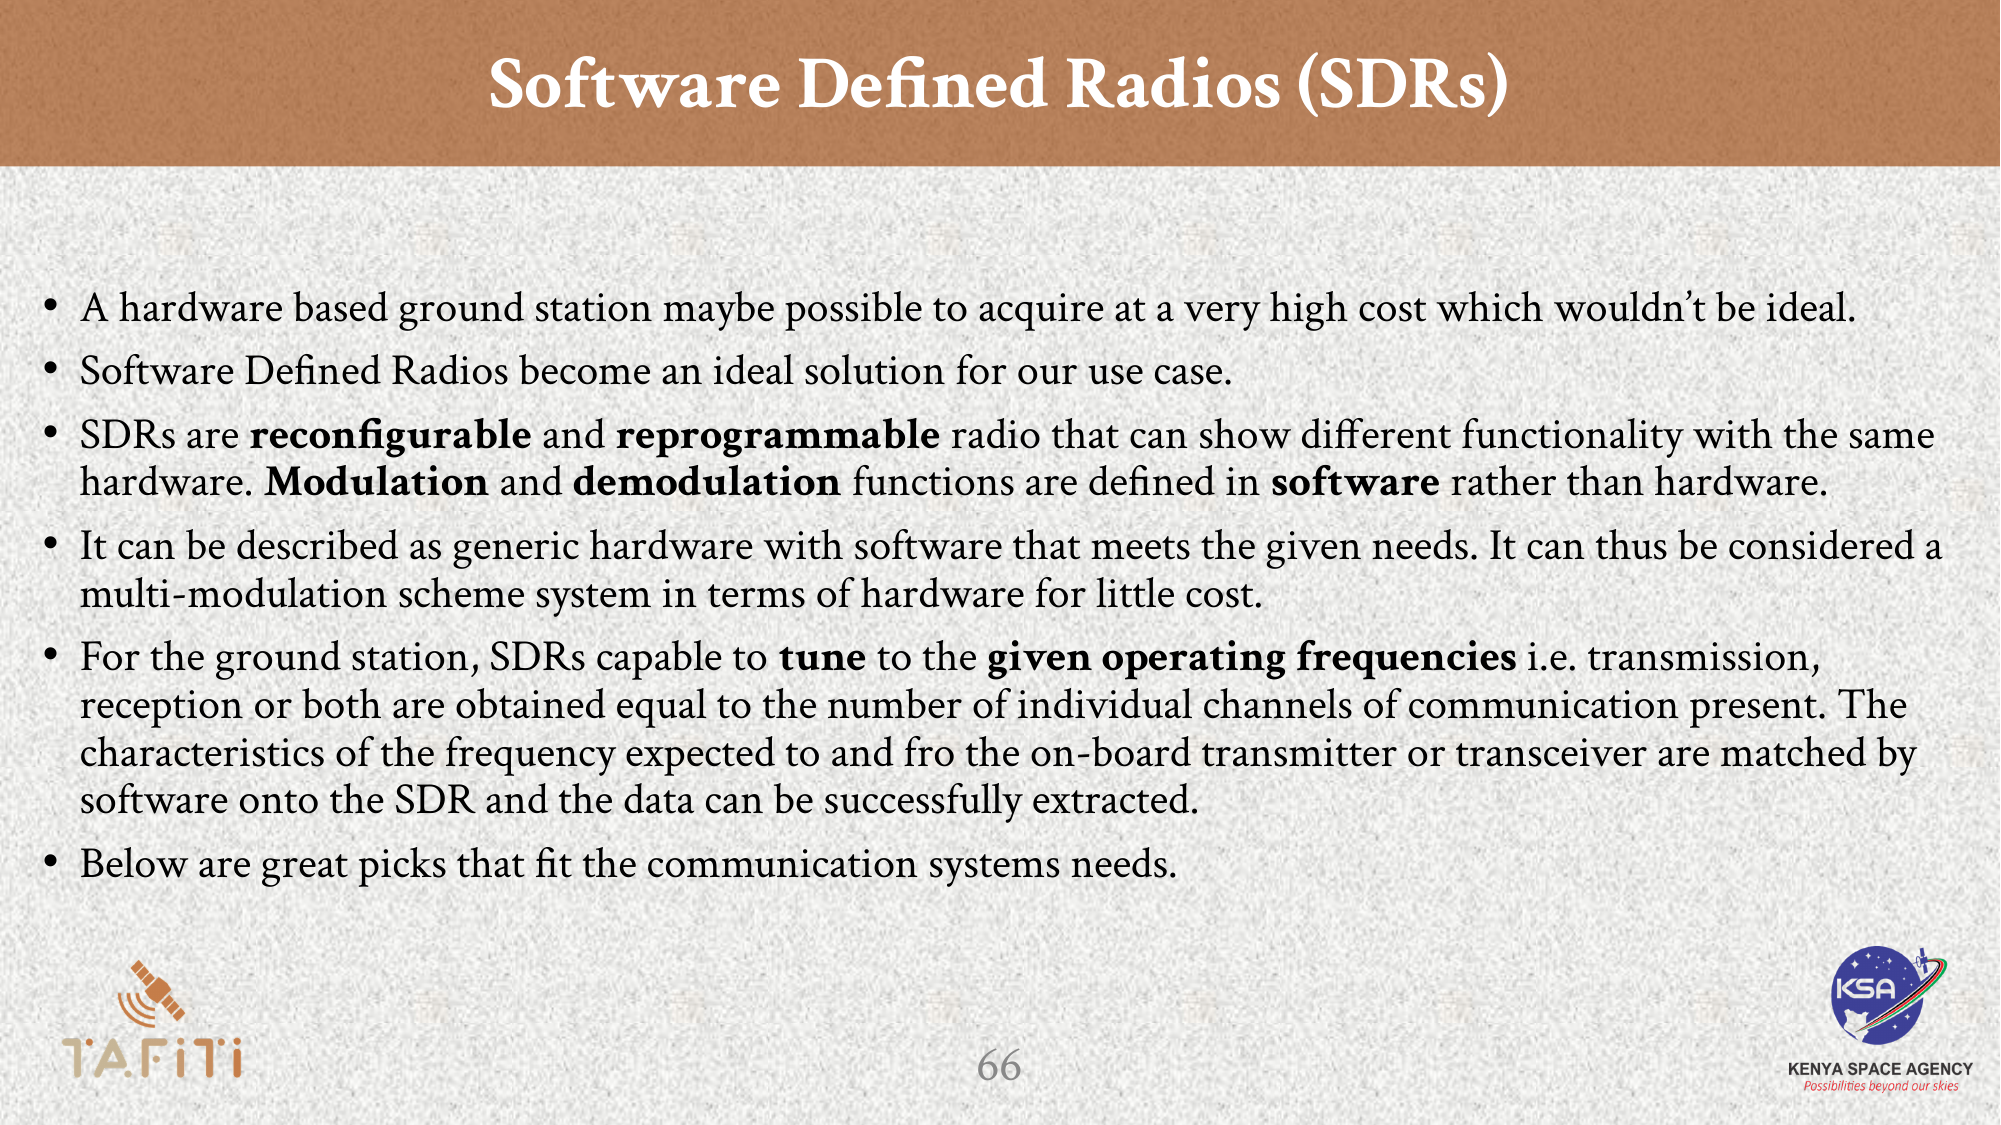

# Software Defined Radios (SDRs)
A hardware based ground station maybe possible to acquire at a very high cost which wouldn’t be ideal.
Software Defined Radios become an ideal solution for our use case.
SDRs are reconfigurable and reprogrammable radio that can show different functionality with the same hardware. Modulation and demodulation functions are defined in software rather than hardware.
It can be described as generic hardware with software that meets the given needs. It can thus be considered a multi-modulation scheme system in terms of hardware for little cost.
For the ground station, SDRs capable to tune to the given operating frequencies i.e. transmission, reception or both are obtained equal to the number of individual channels of communication present. The characteristics of the frequency expected to and fro the on-board transmitter or transceiver are matched by software onto the SDR and the data can be successfully extracted.
Below are great picks that fit the communication systems needs.

66